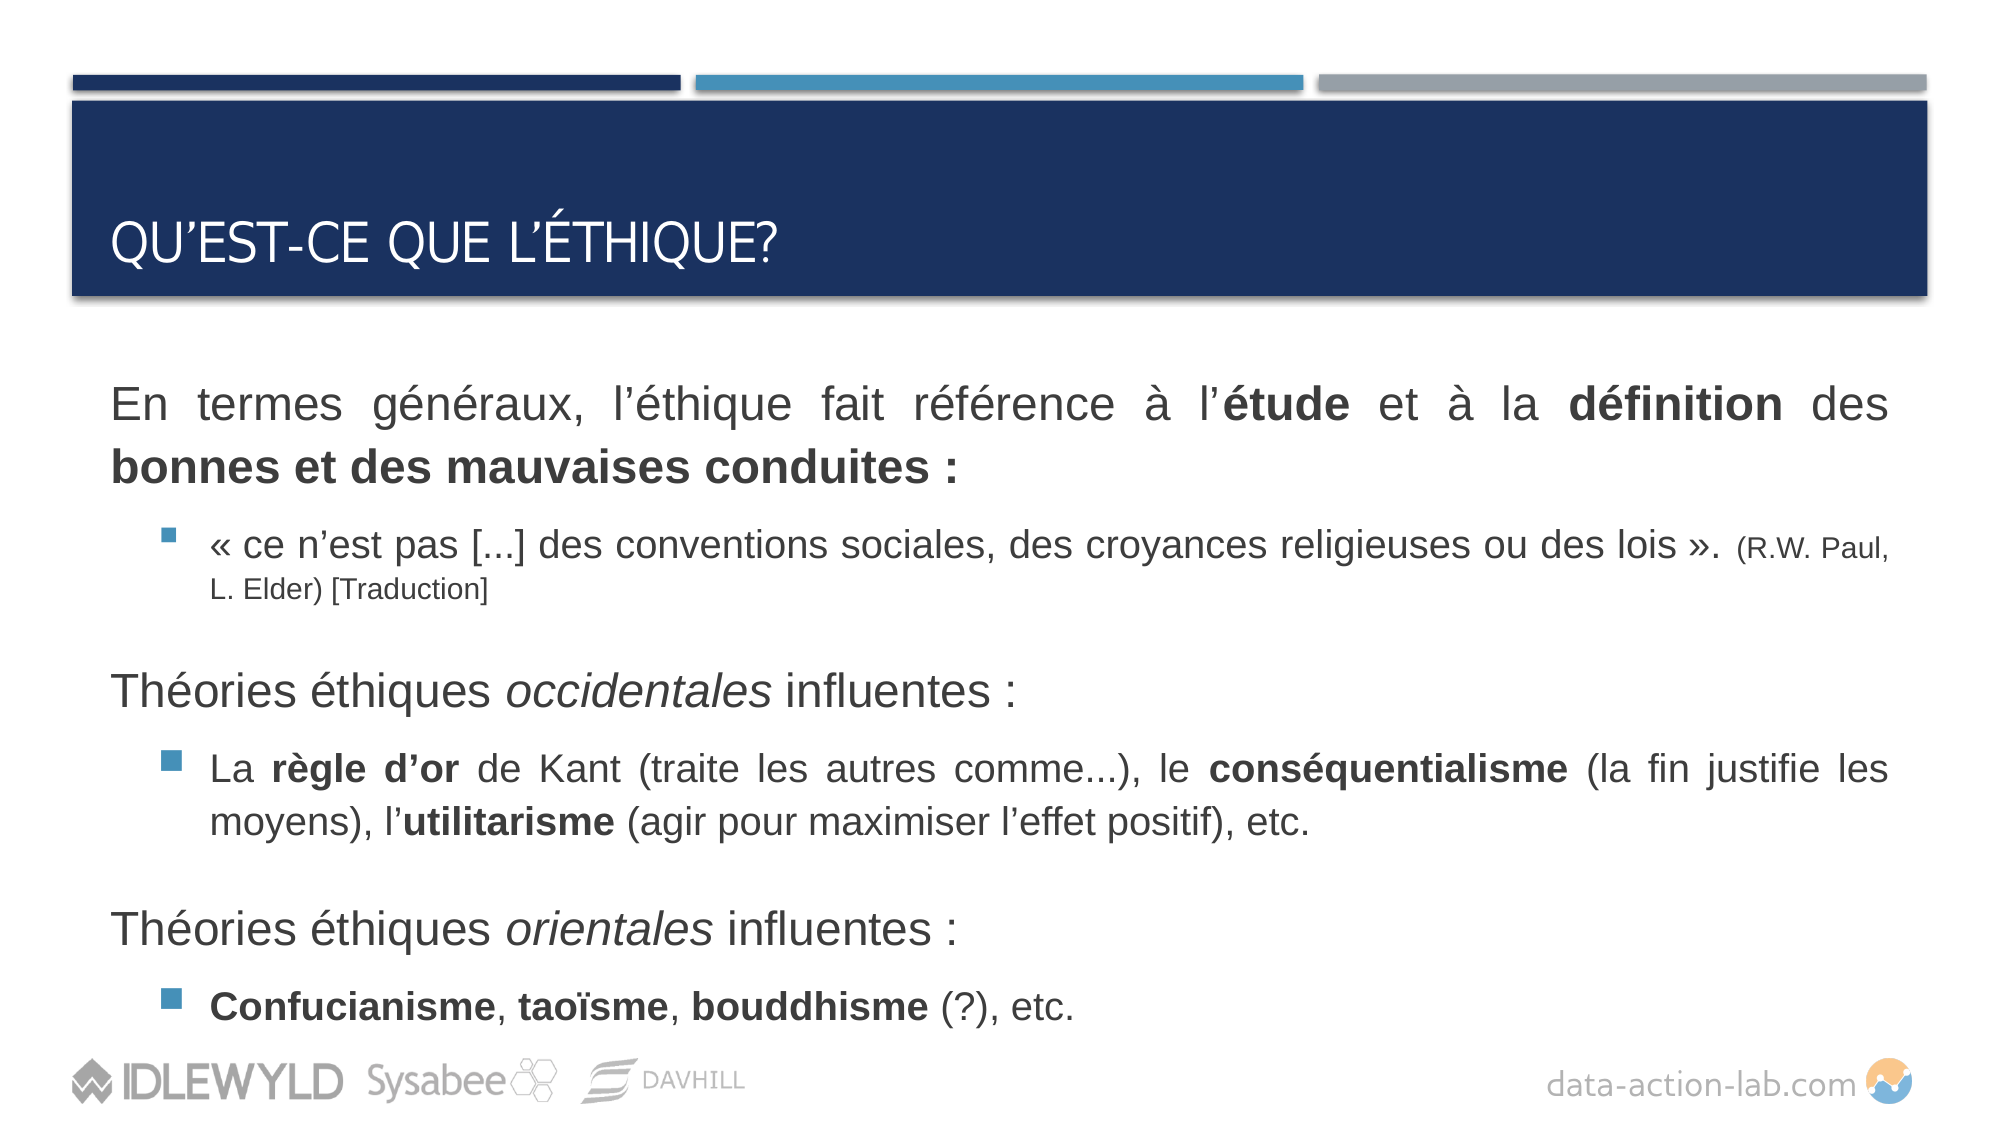

# Qu’est-ce que l’éthique?
En termes généraux, l’éthique fait référence à l’étude et à la définition des bonnes et des mauvaises conduites :
« ce n’est pas [...] des conventions sociales, des croyances religieuses ou des lois ». (R.W. Paul, L. Elder) [Traduction]

Théories éthiques occidentales influentes :
La règle d’or de Kant (traite les autres comme...), le conséquentialisme (la fin justifie les moyens), l’utilitarisme (agir pour maximiser l’effet positif), etc.

Théories éthiques orientales influentes :
Confucianisme, taoïsme, bouddhisme (?), etc.